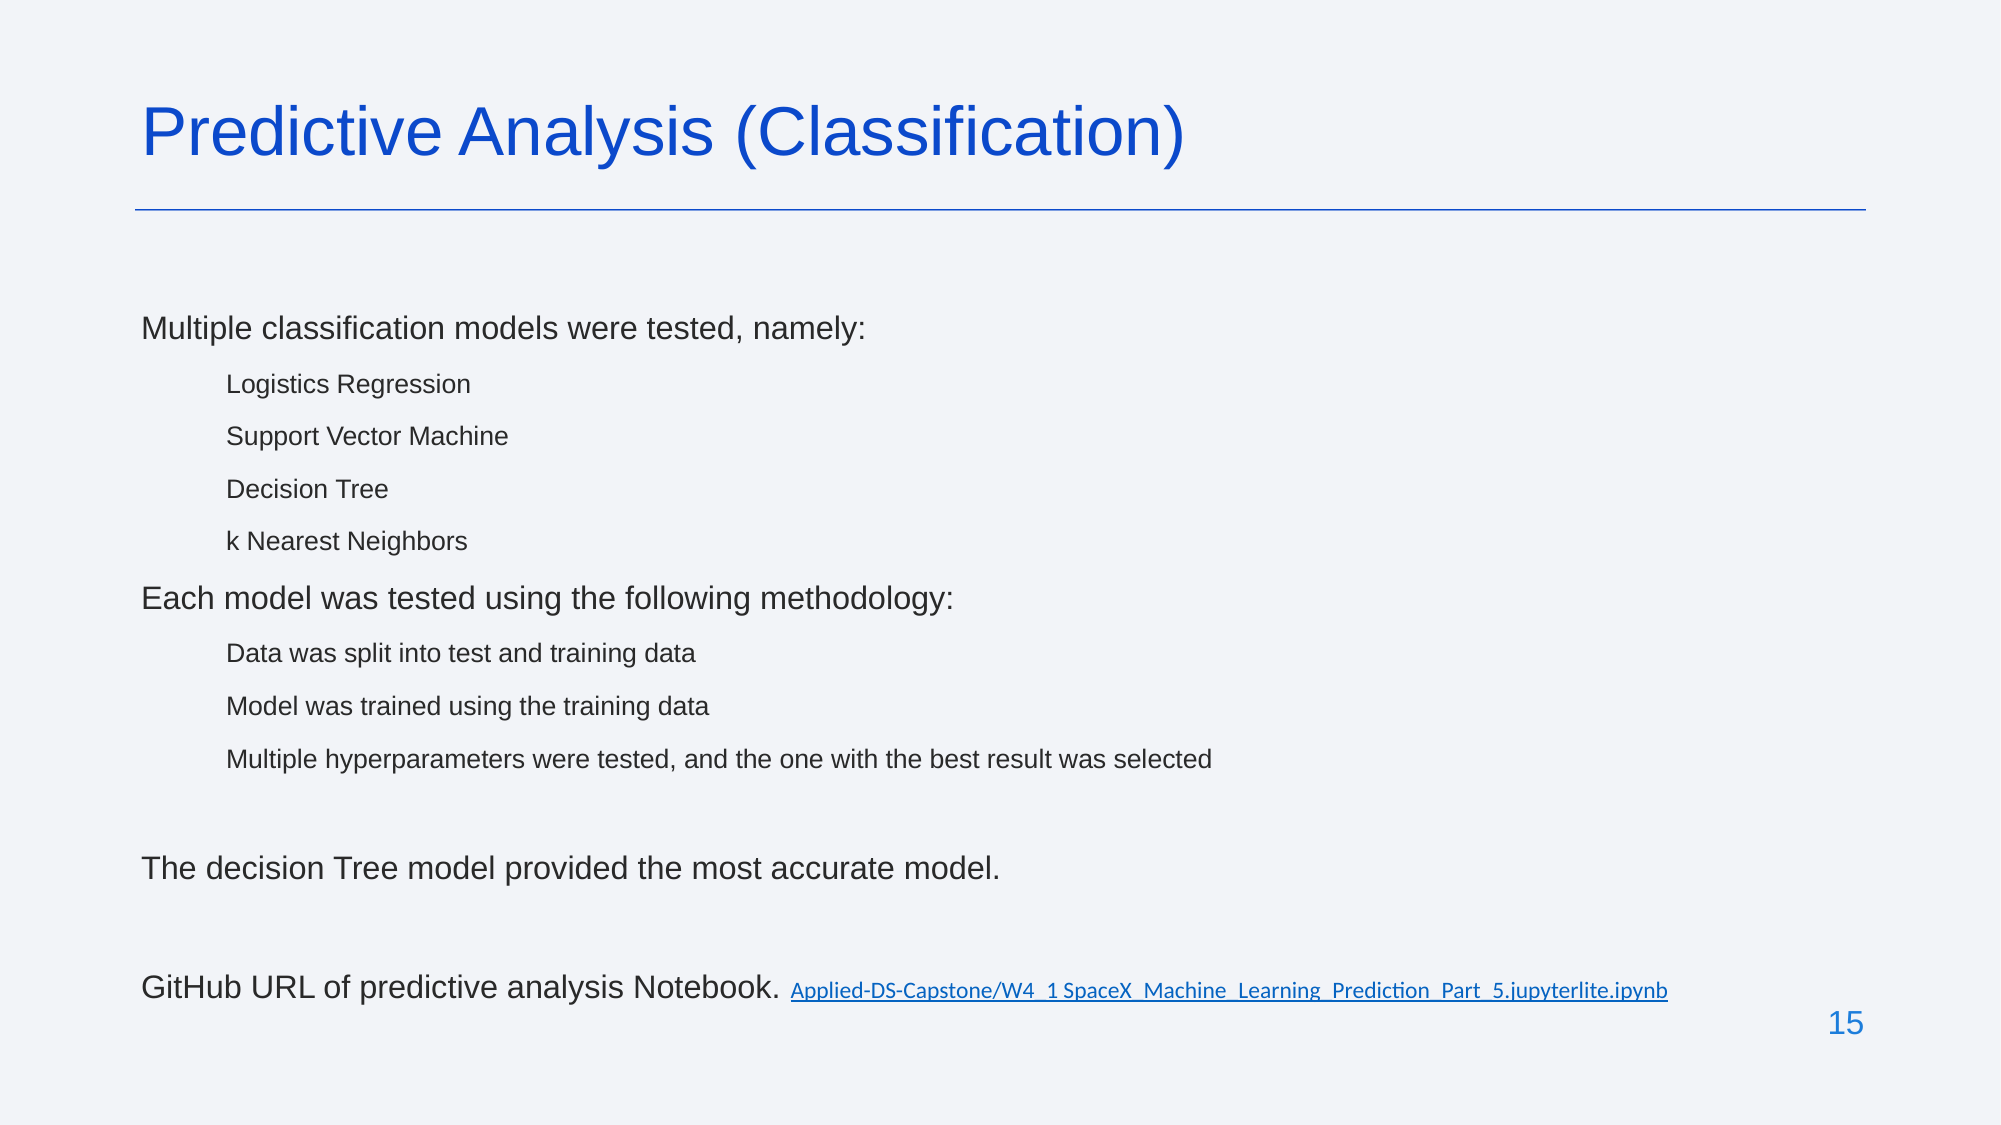

Predictive Analysis (Classification)
Multiple classification models were tested, namely:
Logistics Regression
Support Vector Machine
Decision Tree
k Nearest Neighbors
Each model was tested using the following methodology:
Data was split into test and training data
Model was trained using the training data
Multiple hyperparameters were tested, and the one with the best result was selected

The decision Tree model provided the most accurate model.

GitHub URL of predictive analysis Notebook. Applied-DS-Capstone/W4_1 SpaceX_Machine_Learning_Prediction_Part_5.jupyterlite.ipynb
15